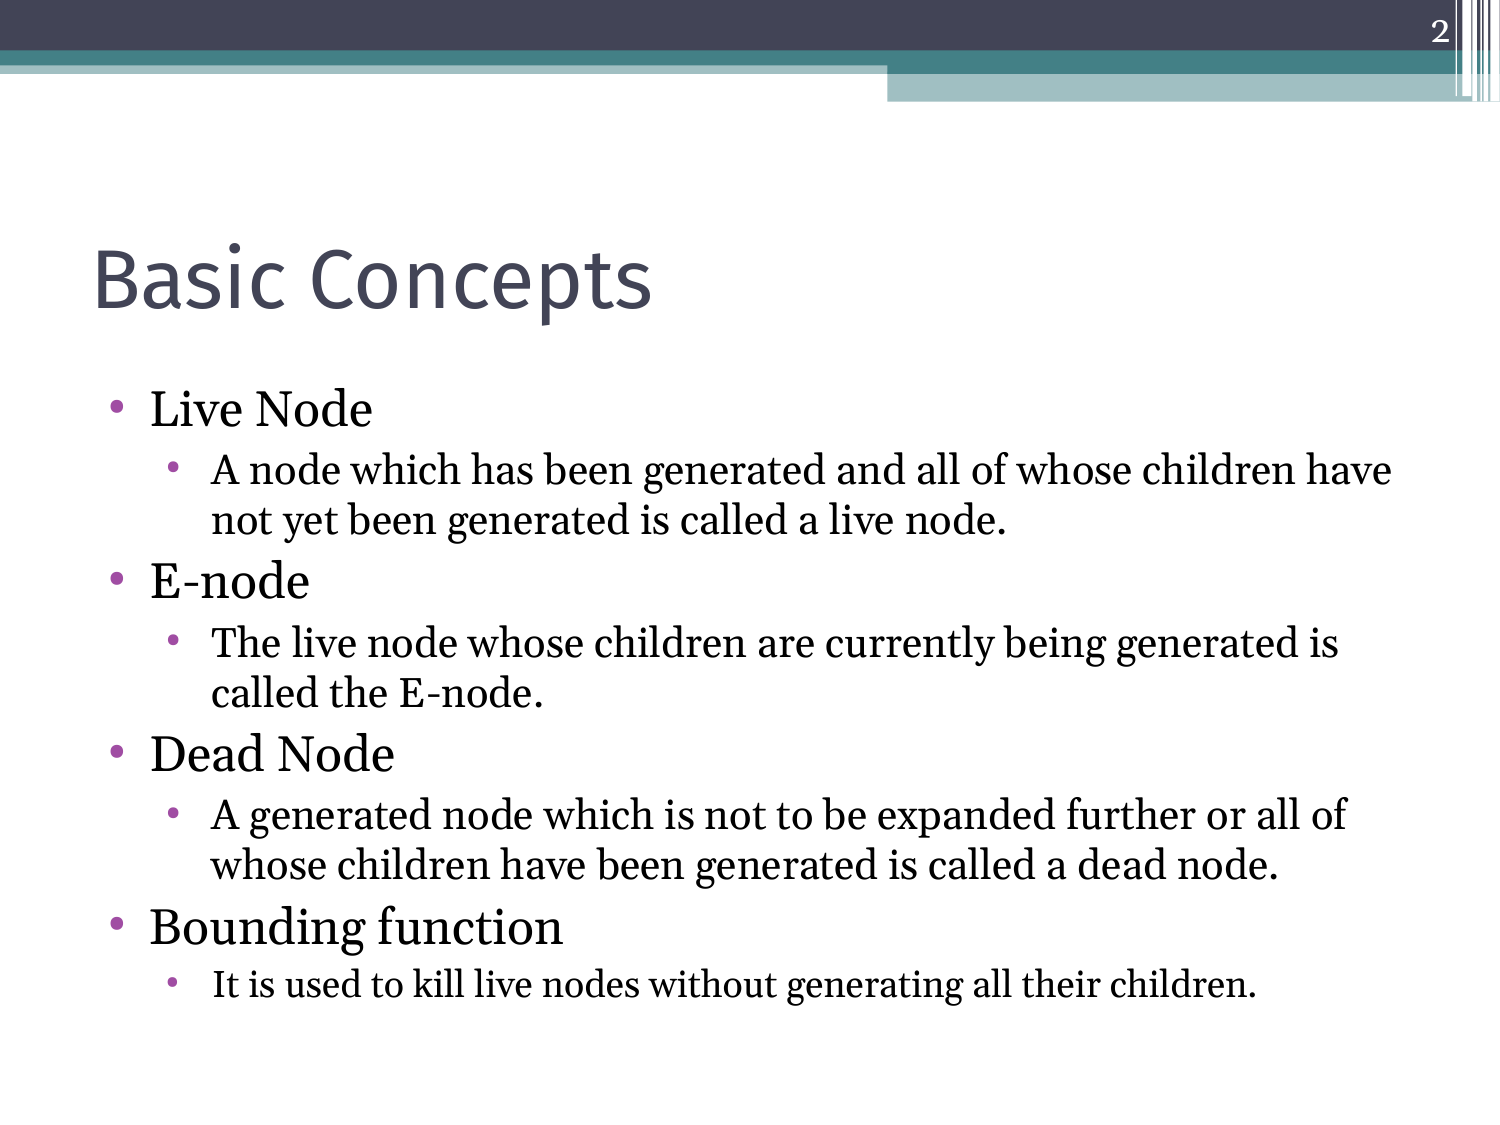

2
Basic Concepts
Live Node
A node which has been generated and all of whose children have not yet been generated is called a live node.
E-node
The live node whose children are currently being generated is called the E-node.
Dead Node
A generated node which is not to be expanded further or all of whose children have been generated is called a dead node.
Bounding function
It is used to kill live nodes without generating all their children.